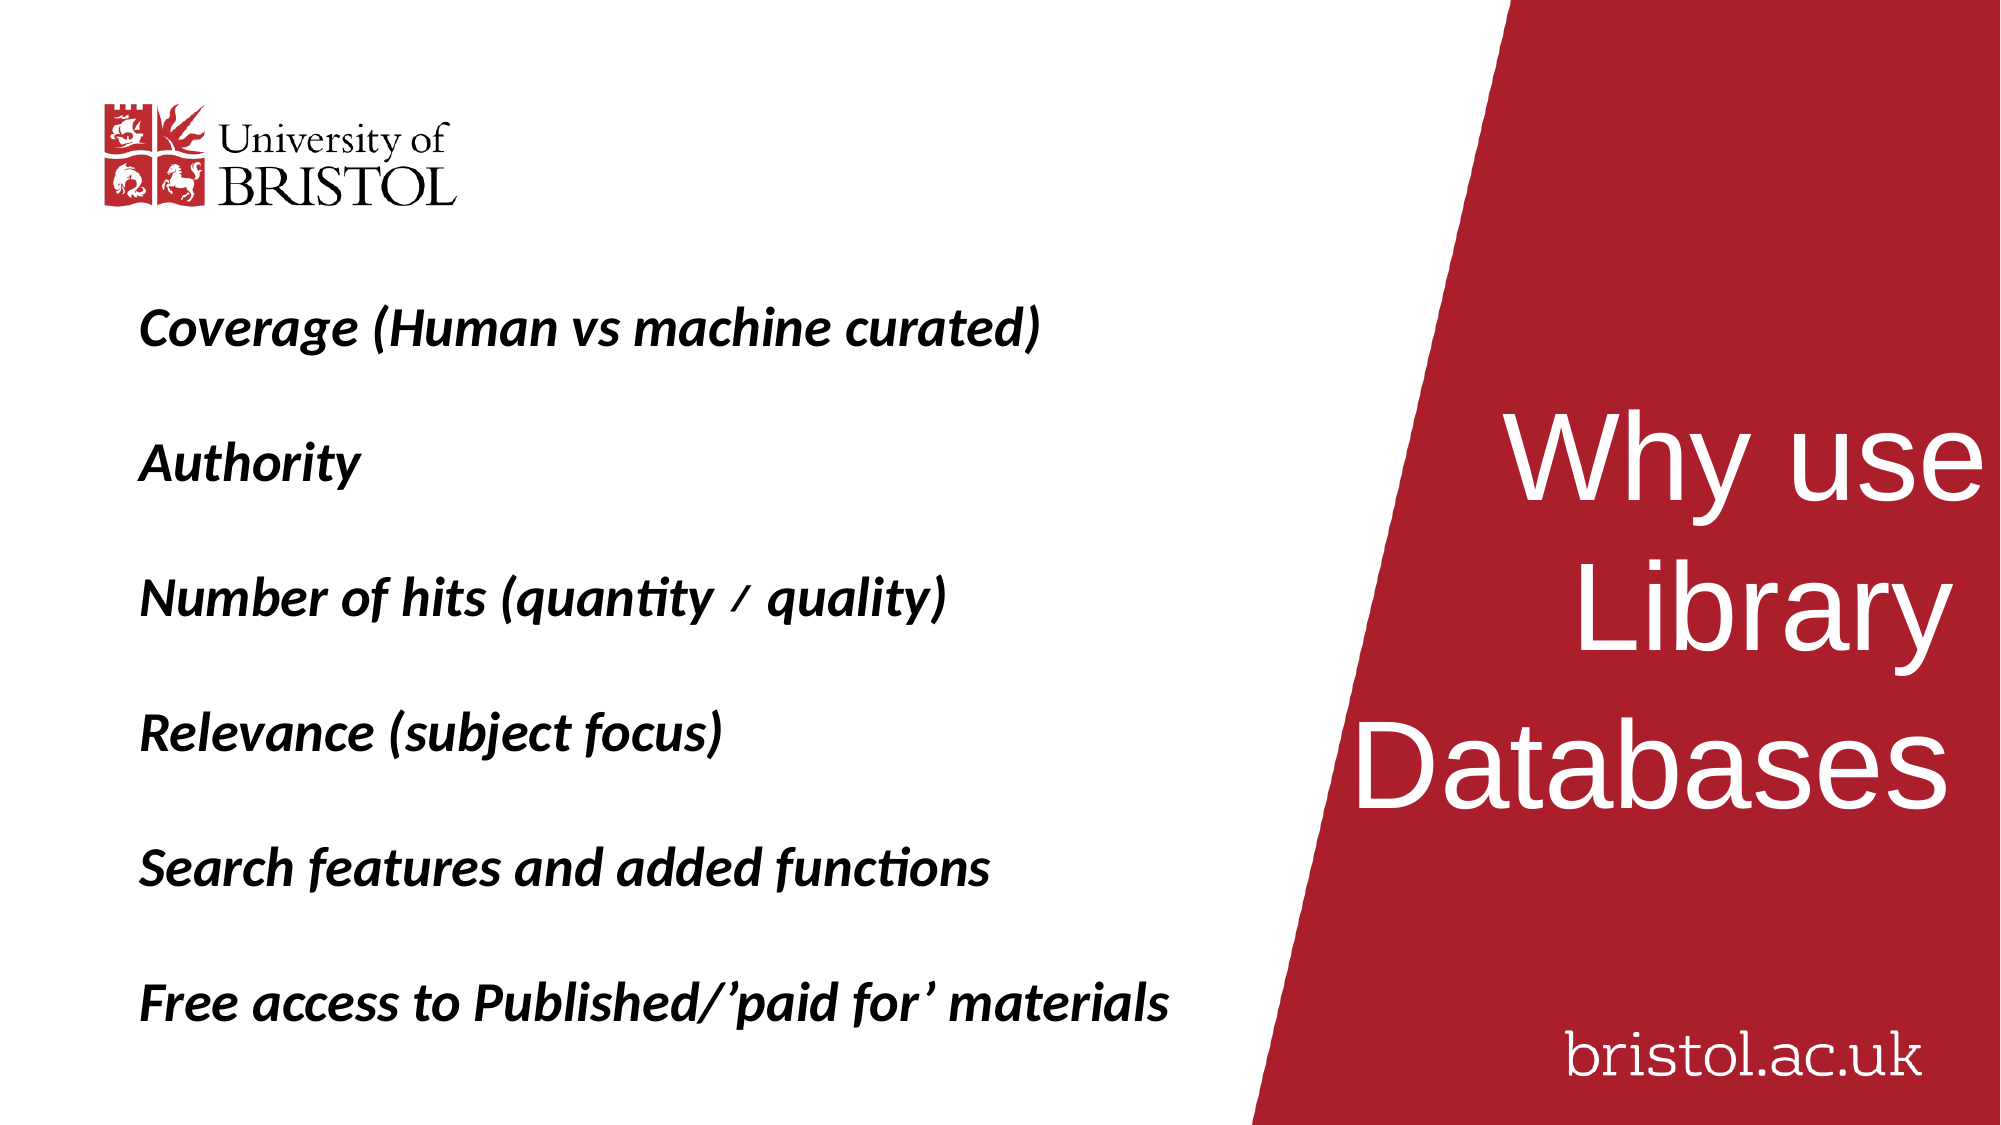

Why use
Library
Databases

Coverage (Human vs machine curated)

Authority

Number of hits (quantity ≠ quality)

Relevance (subject focus)

Search features and added functions

Free access to Published/’paid for’ materials